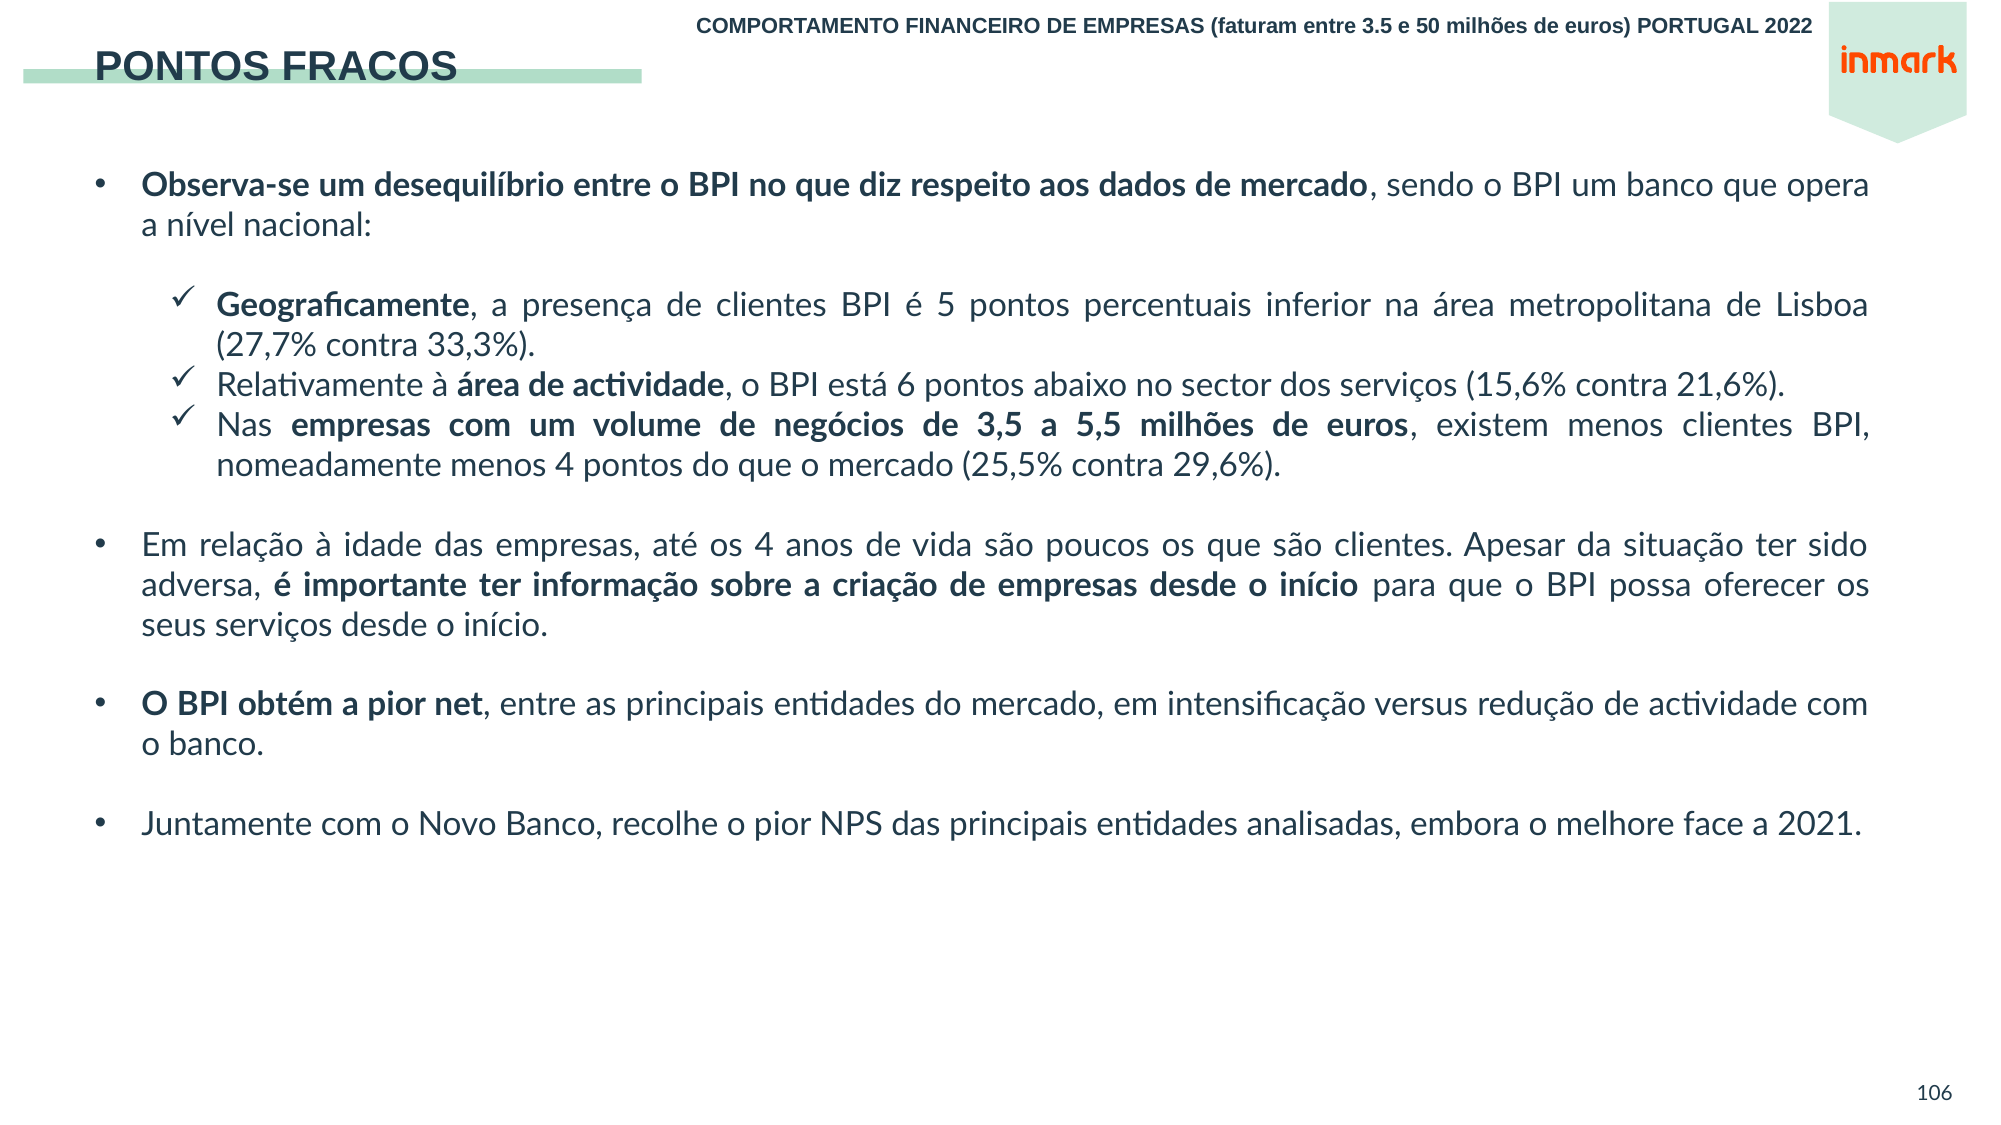

PONTOS FRACOS
Observa-se um desequilíbrio entre o BPI no que diz respeito aos dados de mercado, sendo o BPI um banco que opera a nível nacional:

Geograficamente, a presença de clientes BPI é 5 pontos percentuais inferior na área metropolitana de Lisboa (27,7% contra 33,3%).
Relativamente à área de actividade, o BPI está 6 pontos abaixo no sector dos serviços (15,6% contra 21,6%).
Nas empresas com um volume de negócios de 3,5 a 5,5 milhões de euros, existem menos clientes BPI, nomeadamente menos 4 pontos do que o mercado (25,5% contra 29,6%).

Em relação à idade das empresas, até os 4 anos de vida são poucos os que são clientes. Apesar da situação ter sido adversa, é importante ter informação sobre a criação de empresas desde o início para que o BPI possa oferecer os seus serviços desde o início.

O BPI obtém a pior net, entre as principais entidades do mercado, em intensificação versus redução de actividade com o banco.

Juntamente com o Novo Banco, recolhe o pior NPS das principais entidades analisadas, embora o melhore face a 2021.